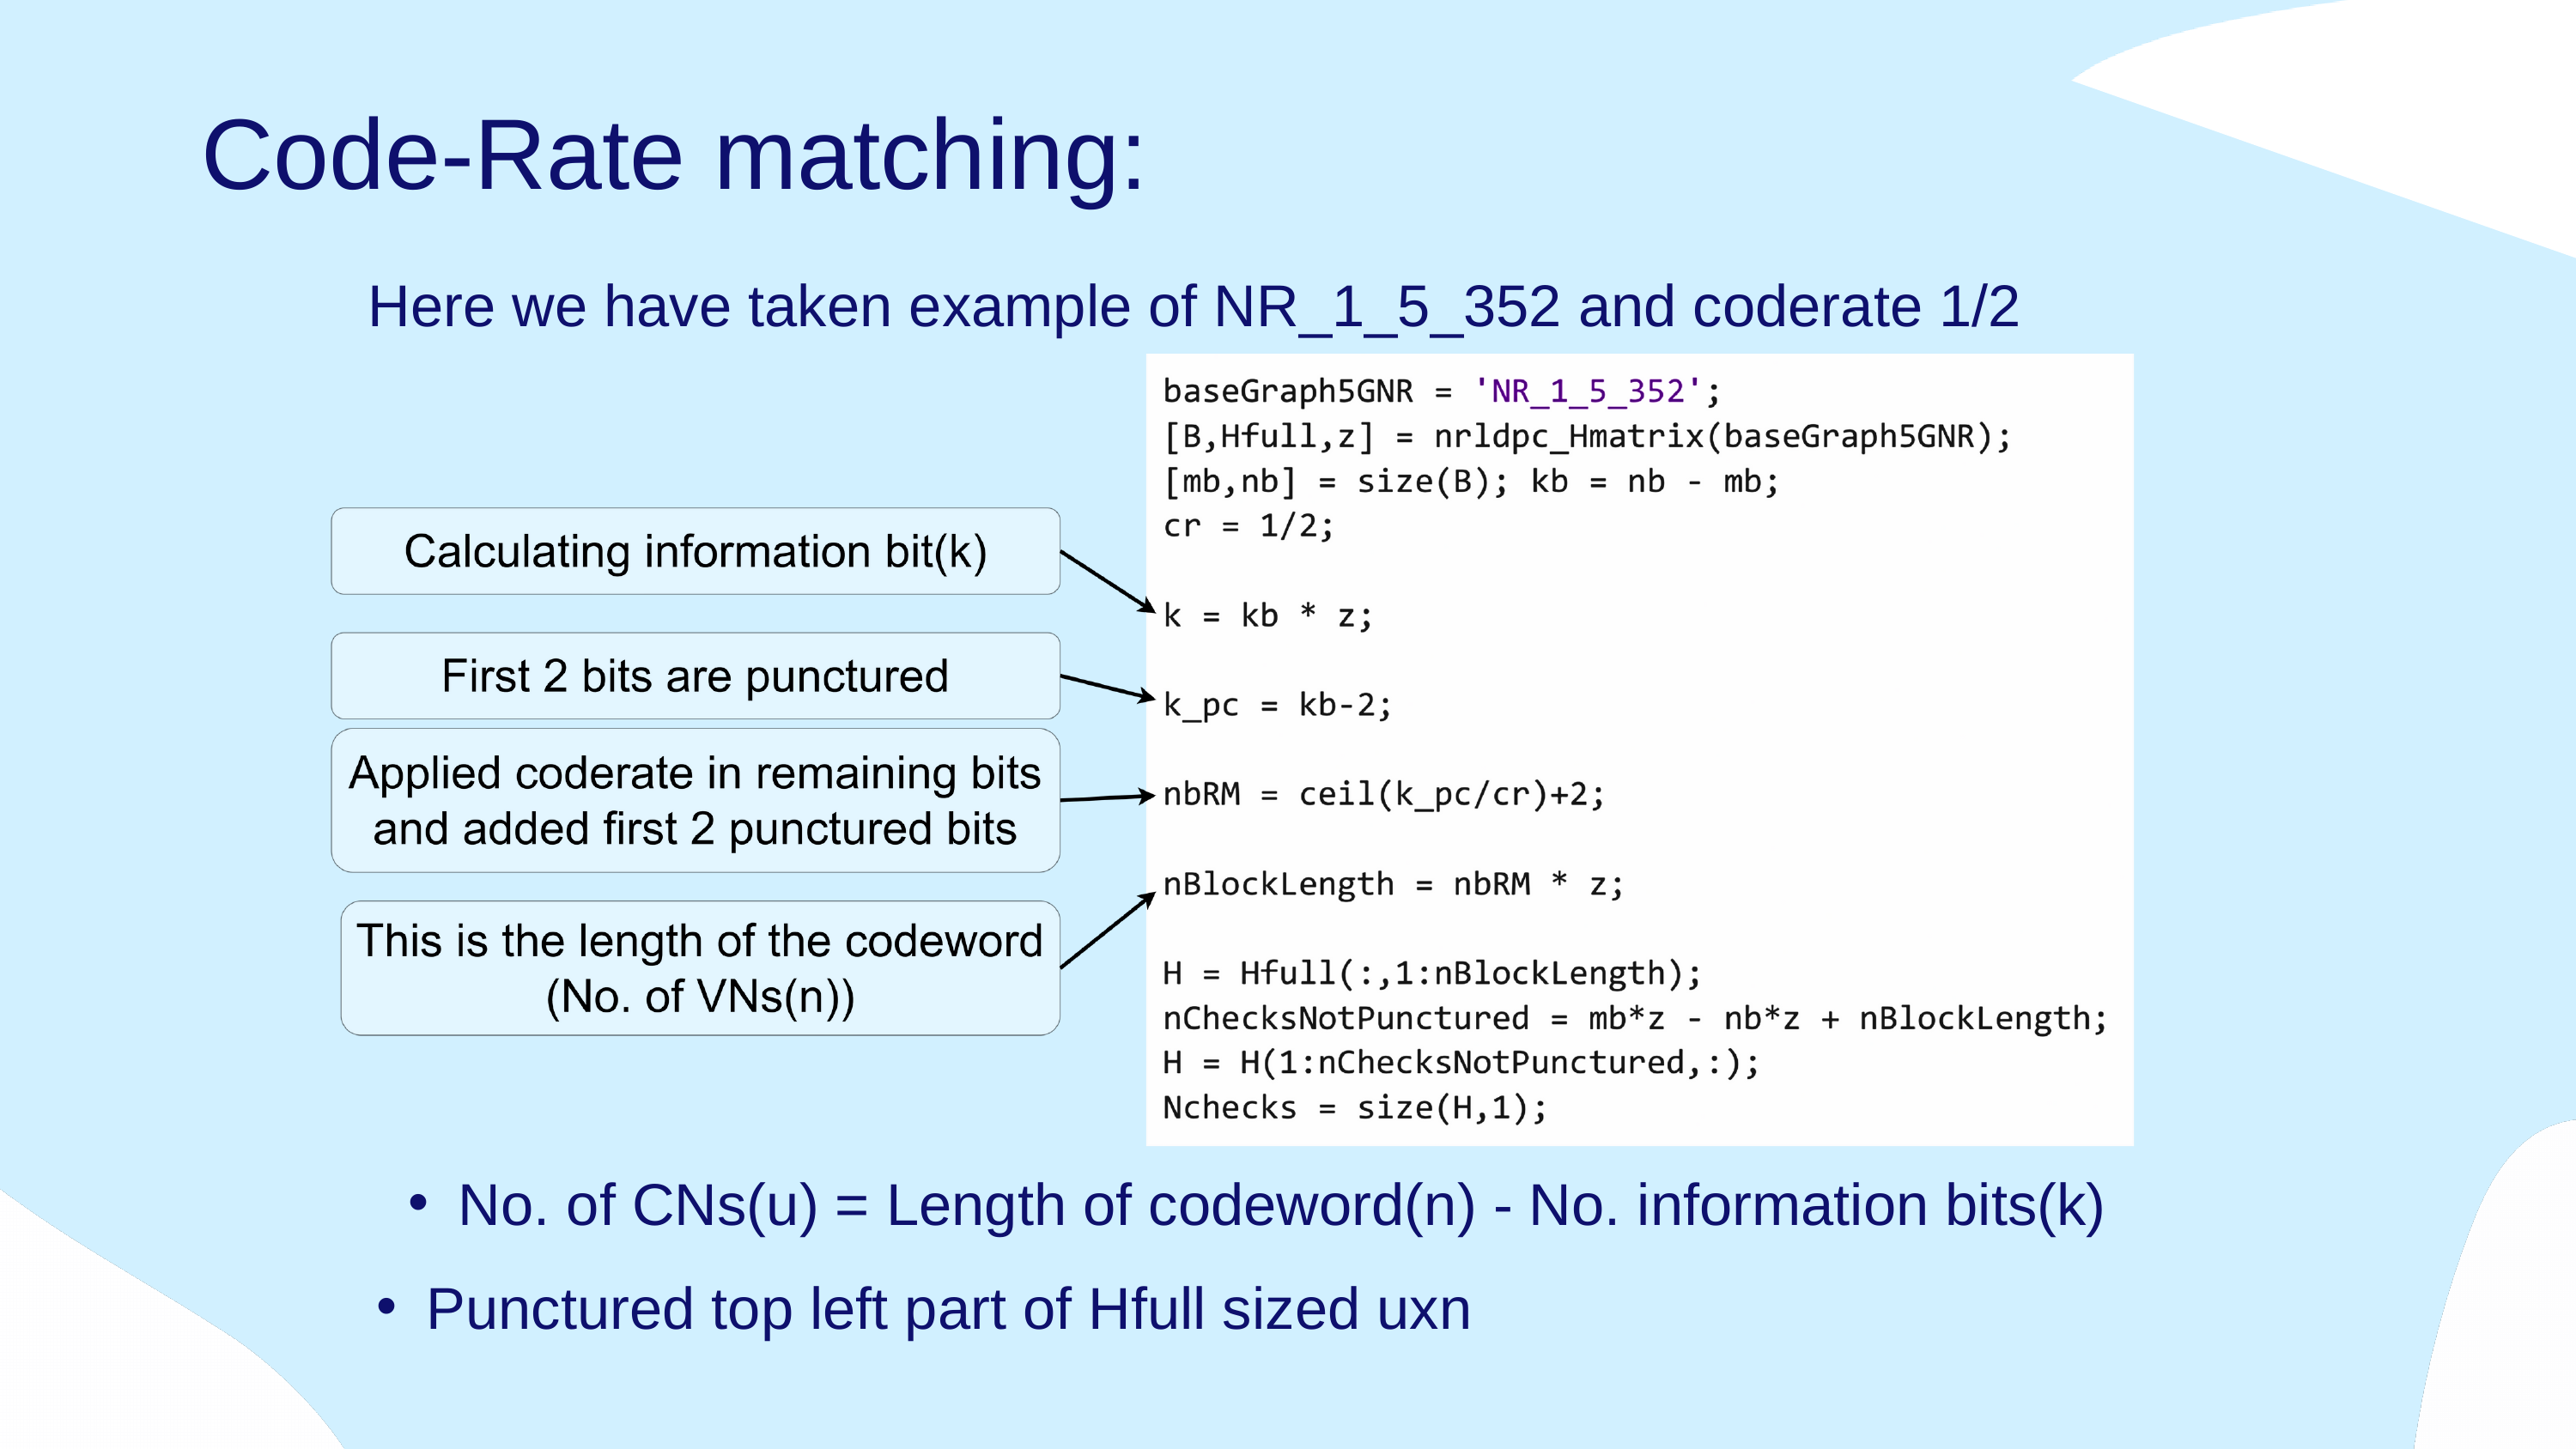

Code-Rate matching:
Here we have taken example of NR_1_5_352 and coderate 1/2

No. of CNs(u) = Length of codeword(n) - No. information bits(k)
Punctured top left part of Hfull sized uxn